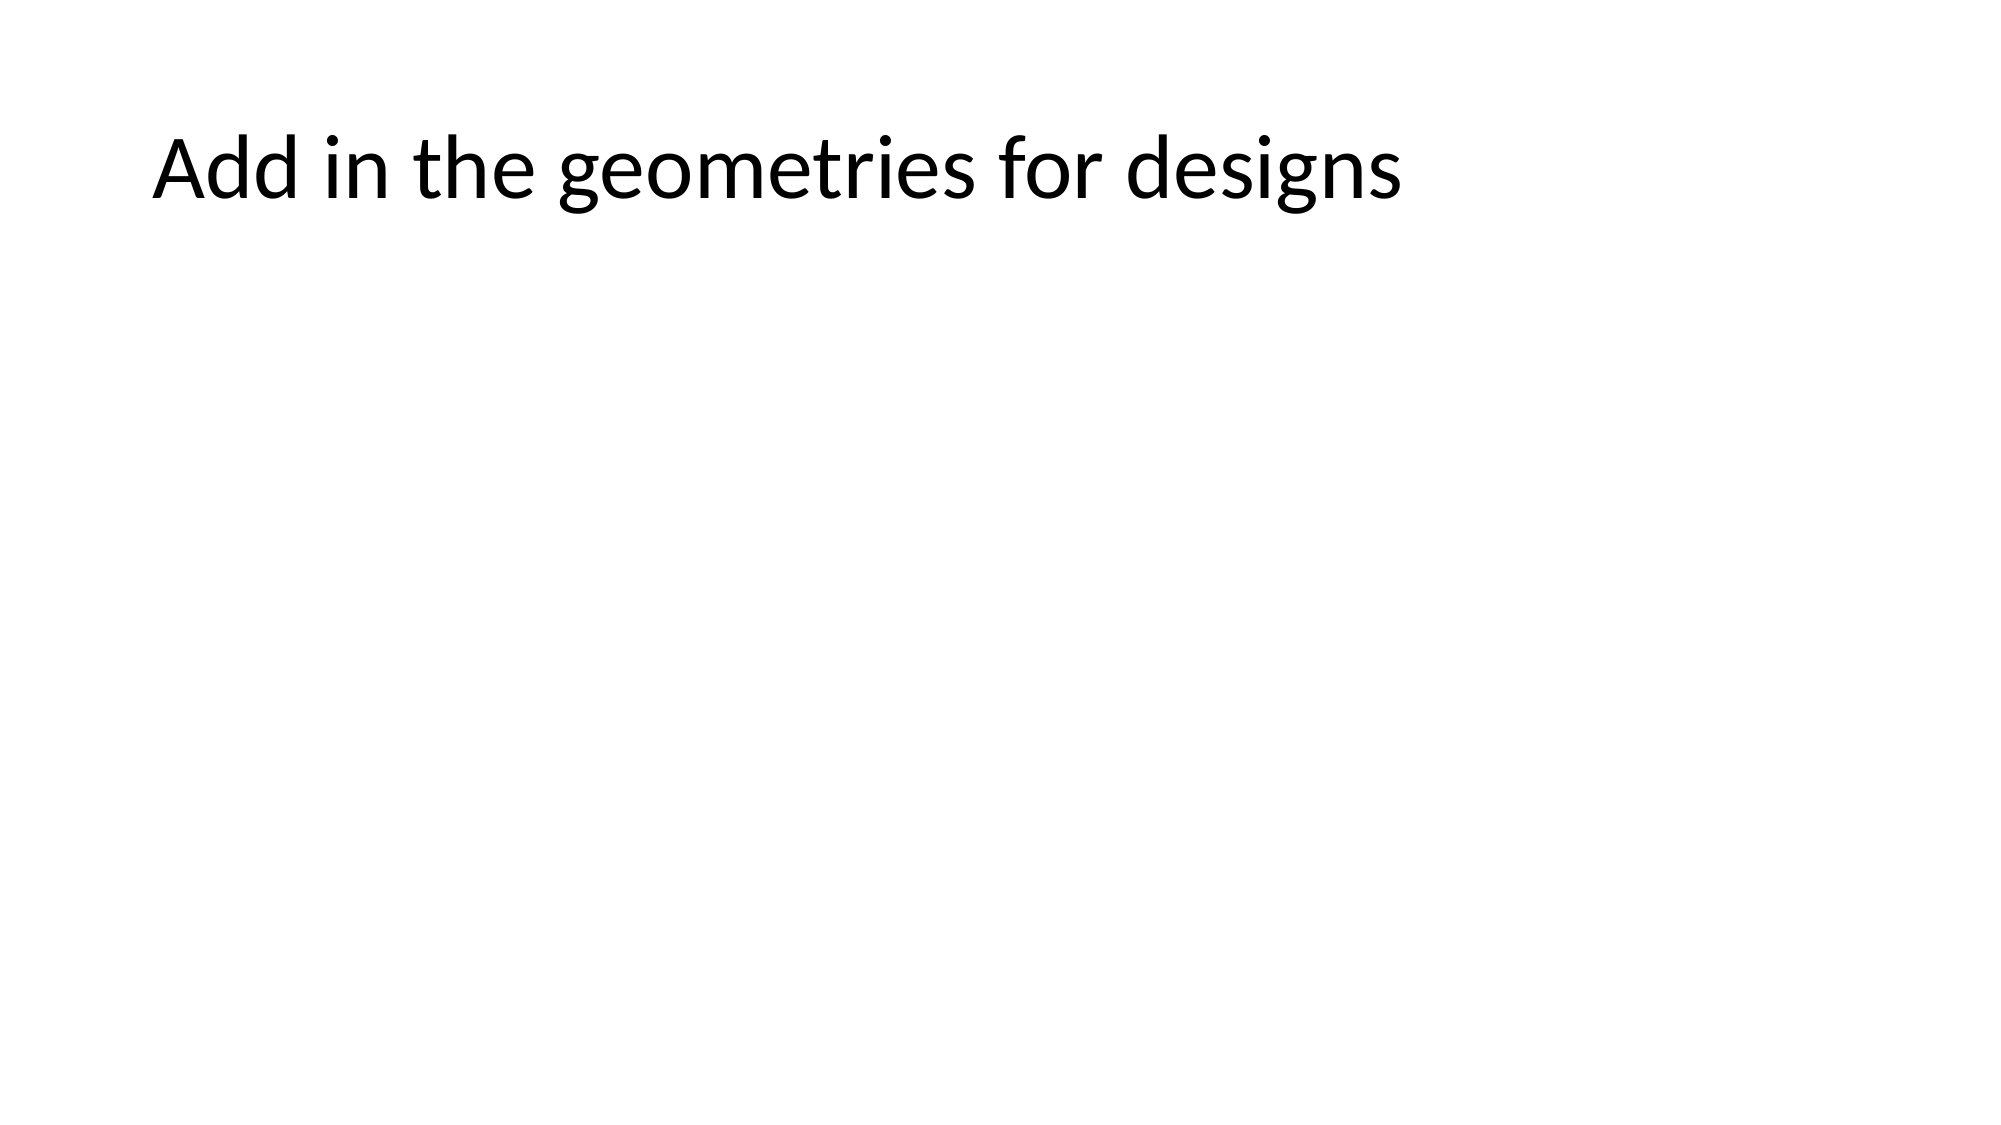

# Add in the geometries for designs